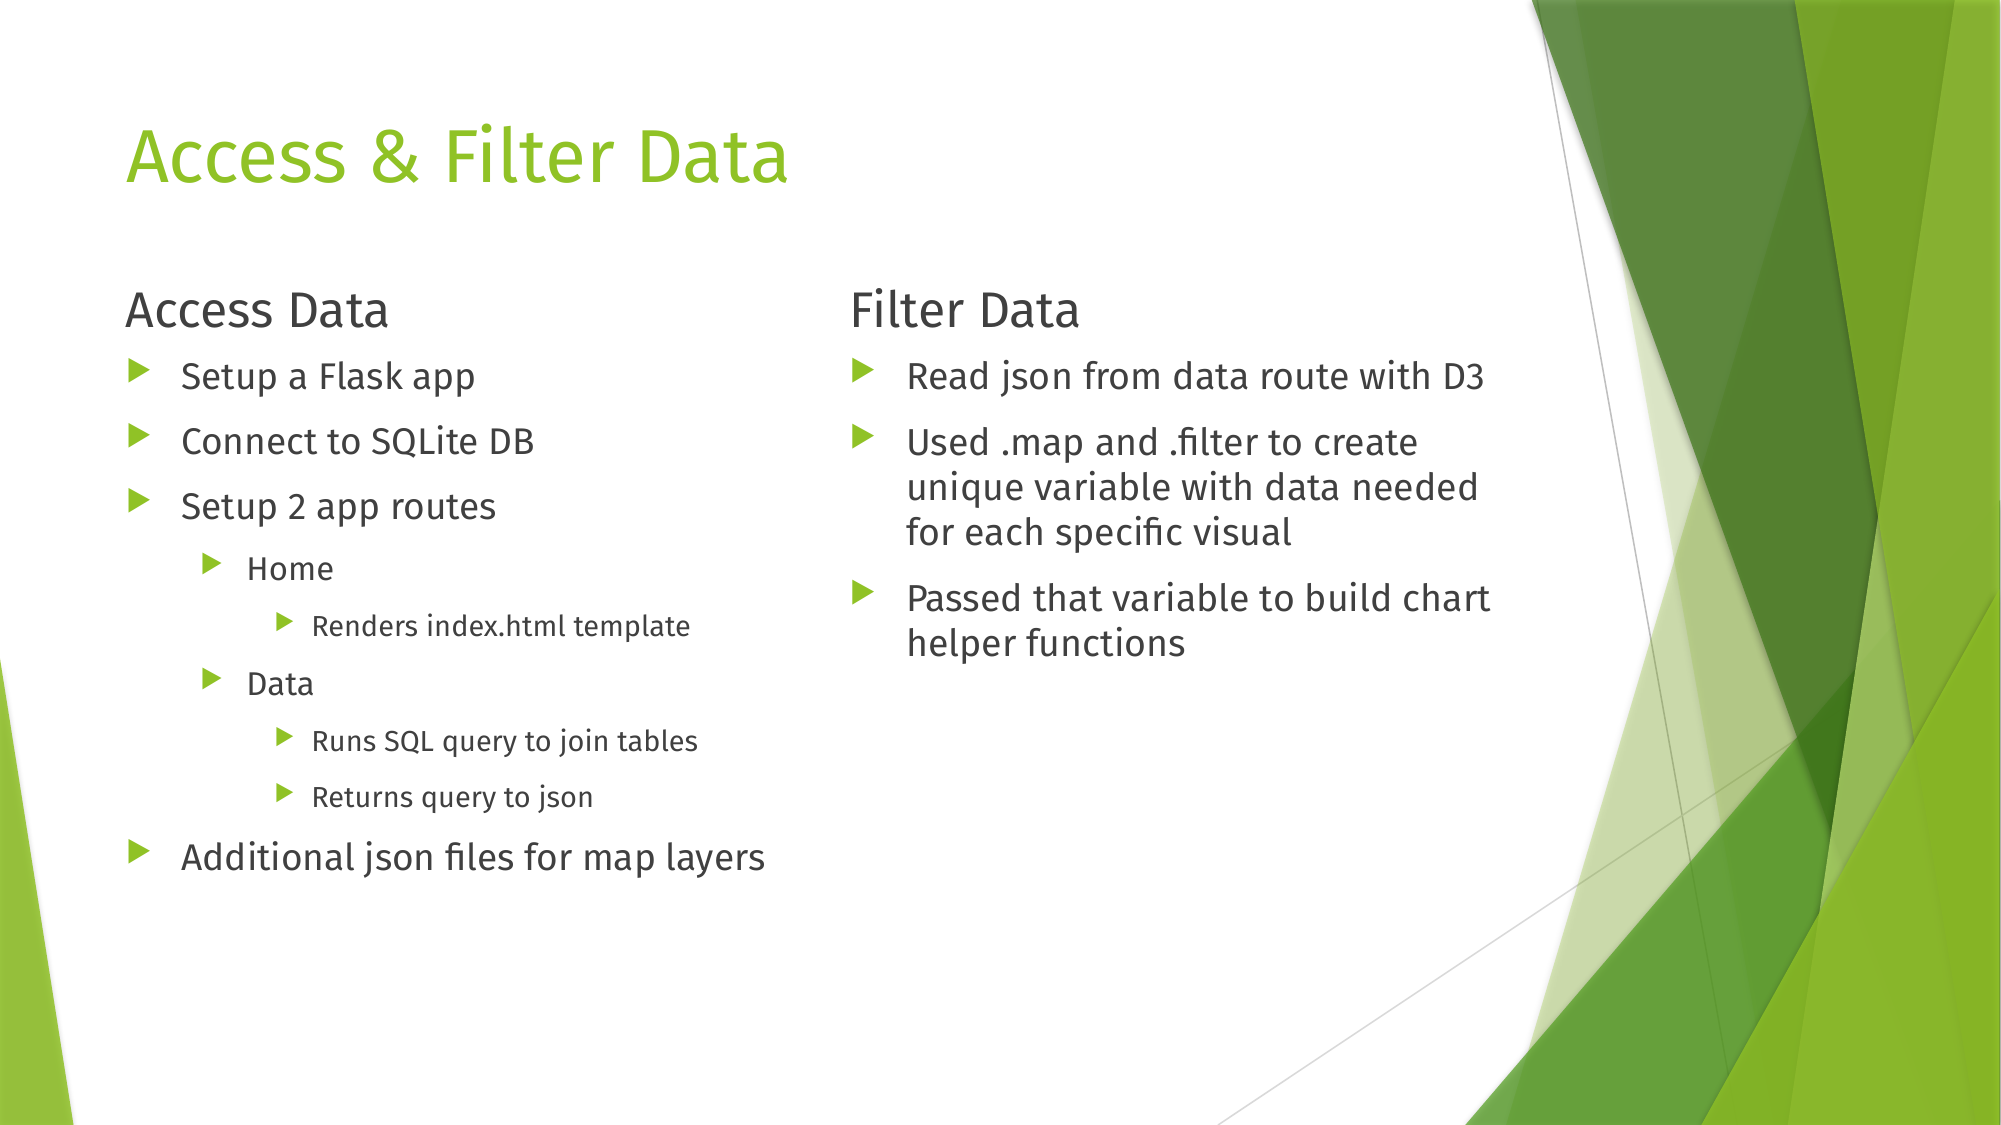

# Access & Filter Data
Access Data
Filter Data
Setup a Flask app
Connect to SQLite DB
Setup 2 app routes
Home
Renders index.html template
Data
Runs SQL query to join tables
Returns query to json
Additional json files for map layers

Read json from data route with D3
Used .map and .filter to create unique variable with data needed for each specific visual
Passed that variable to build chart helper functions